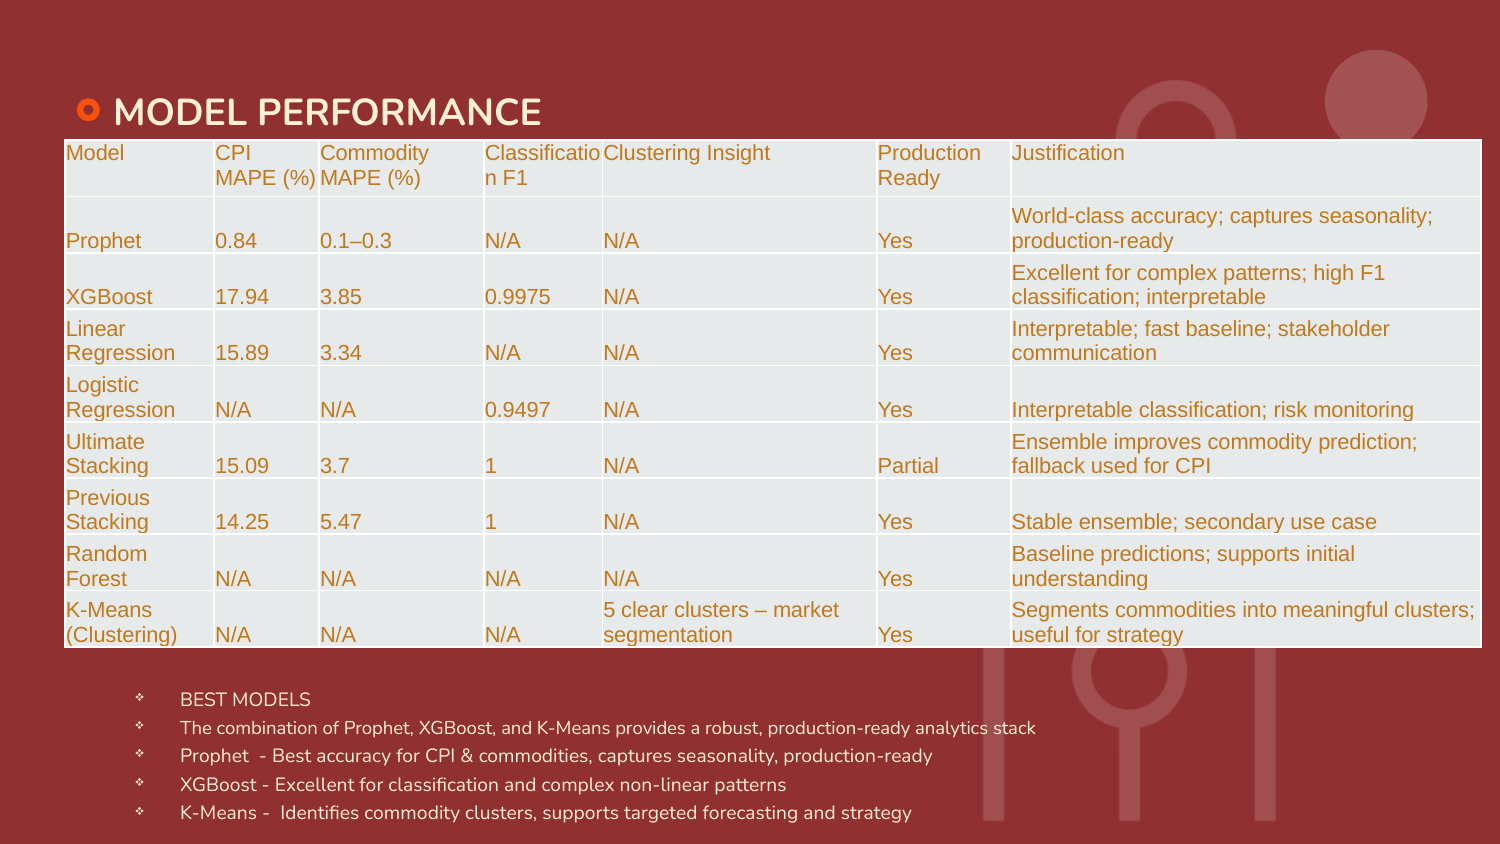

# MODEL PERFORMANCE
| Model | CPI MAPE (%) | Commodity MAPE (%) | Classification F1 | Clustering Insight | Production Ready | Justification |
| --- | --- | --- | --- | --- | --- | --- |
| Prophet | 0.84 | 0.1–0.3 | N/A | N/A | Yes | World-class accuracy; captures seasonality; production-ready |
| XGBoost | 17.94 | 3.85 | 0.9975 | N/A | Yes | Excellent for complex patterns; high F1 classification; interpretable |
| Linear Regression | 15.89 | 3.34 | N/A | N/A | Yes | Interpretable; fast baseline; stakeholder communication |
| Logistic Regression | N/A | N/A | 0.9497 | N/A | Yes | Interpretable classification; risk monitoring |
| Ultimate Stacking | 15.09 | 3.7 | 1 | N/A | Partial | Ensemble improves commodity prediction; fallback used for CPI |
| Previous Stacking | 14.25 | 5.47 | 1 | N/A | Yes | Stable ensemble; secondary use case |
| Random Forest | N/A | N/A | N/A | N/A | Yes | Baseline predictions; supports initial understanding |
| K-Means (Clustering) | N/A | N/A | N/A | 5 clear clusters – market segmentation | Yes | Segments commodities into meaningful clusters; useful for strategy |
BEST MODELS
The combination of Prophet, XGBoost, and K-Means provides a robust, production-ready analytics stack
Prophet  - Best accuracy for CPI & commodities, captures seasonality, production-ready
XGBoost - Excellent for classification and complex non-linear patterns
K-Means -  Identifies commodity clusters, supports targeted forecasting and strategy